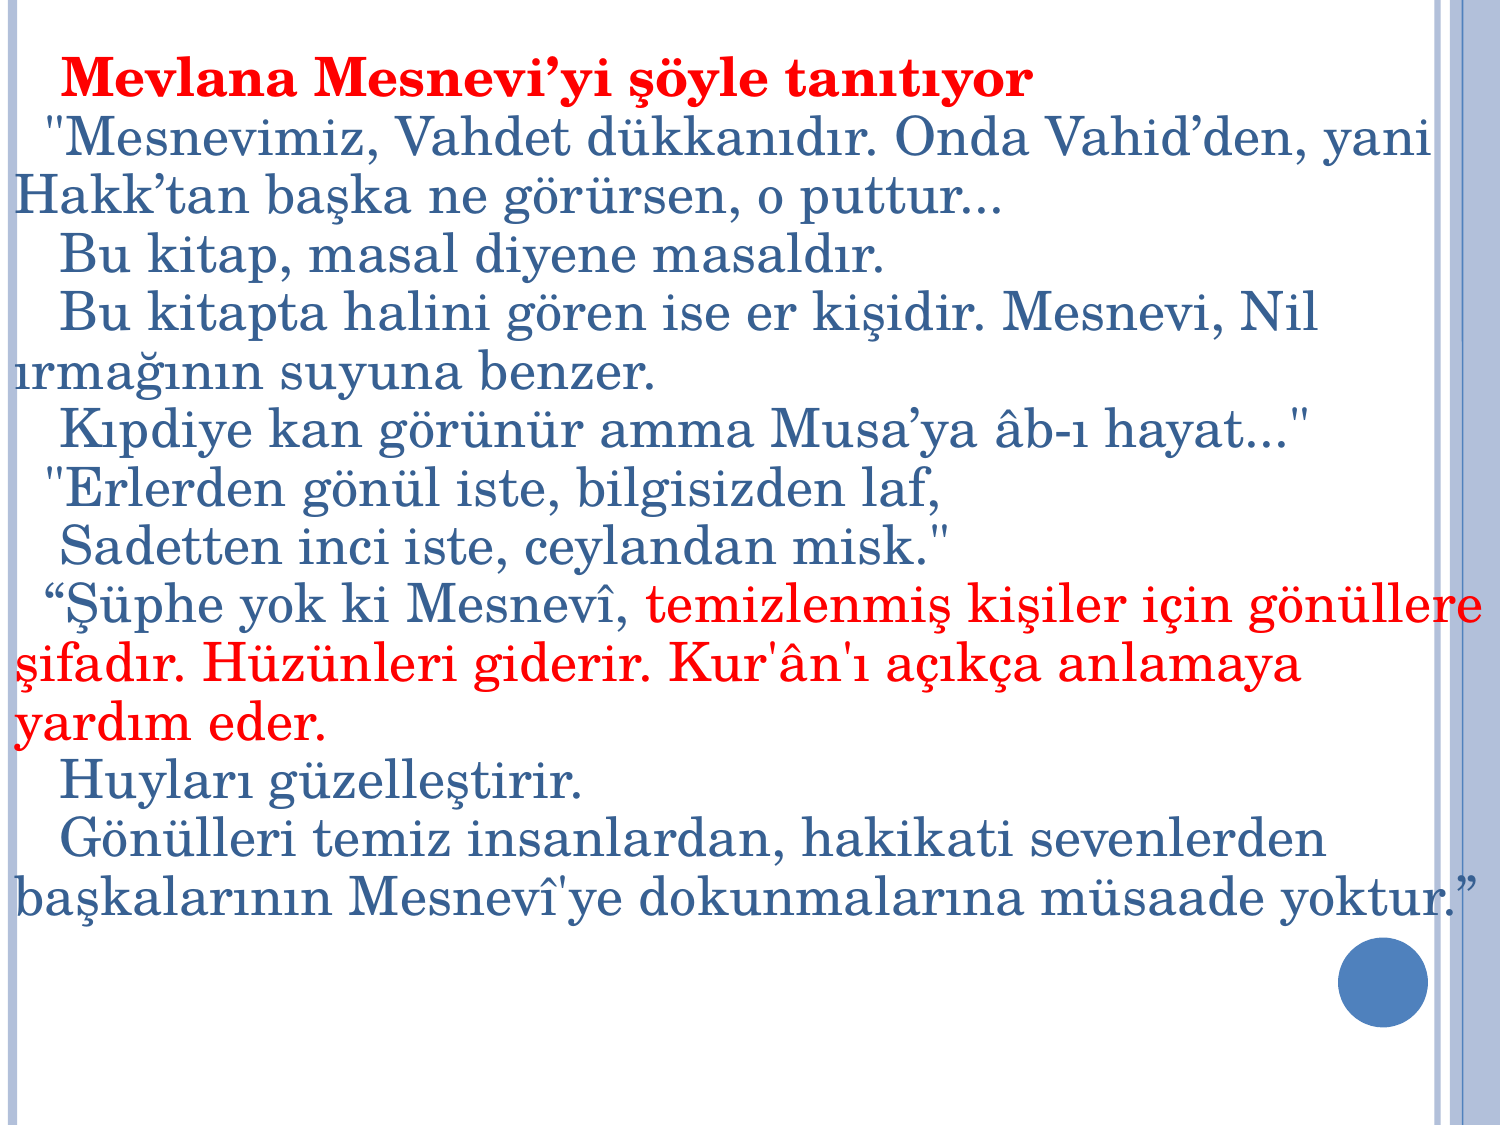

Mevlana Mesnevi’yi şöyle tanıtıyor
  "Mesnevimiz, Vahdet dükkanıdır. Onda Vahid’den, yani Hakk’tan başka ne görürsen, o puttur...
   Bu kitap, masal diyene masaldır.
   Bu kitapta halini gören ise er kişidir. Mesnevi, Nil ırmağının suyuna benzer.
   Kıpdiye kan görünür amma Musa’ya âb-ı hayat..."
  "Erlerden gönül iste, bilgisizden laf,
   Sadetten inci iste, ceylandan misk."
  “Şüphe yok ki Mesnevî, temizlenmiş kişiler için gönüllere şifadır. Hüzünleri giderir. Kur'ân'ı açıkça anlamaya yardım eder.
   Huyları güzelleştirir.
   Gönülleri temiz insanlardan, hakikati sevenlerden başkalarının Mesnevî'ye dokunmalarına müsaade yoktur.”